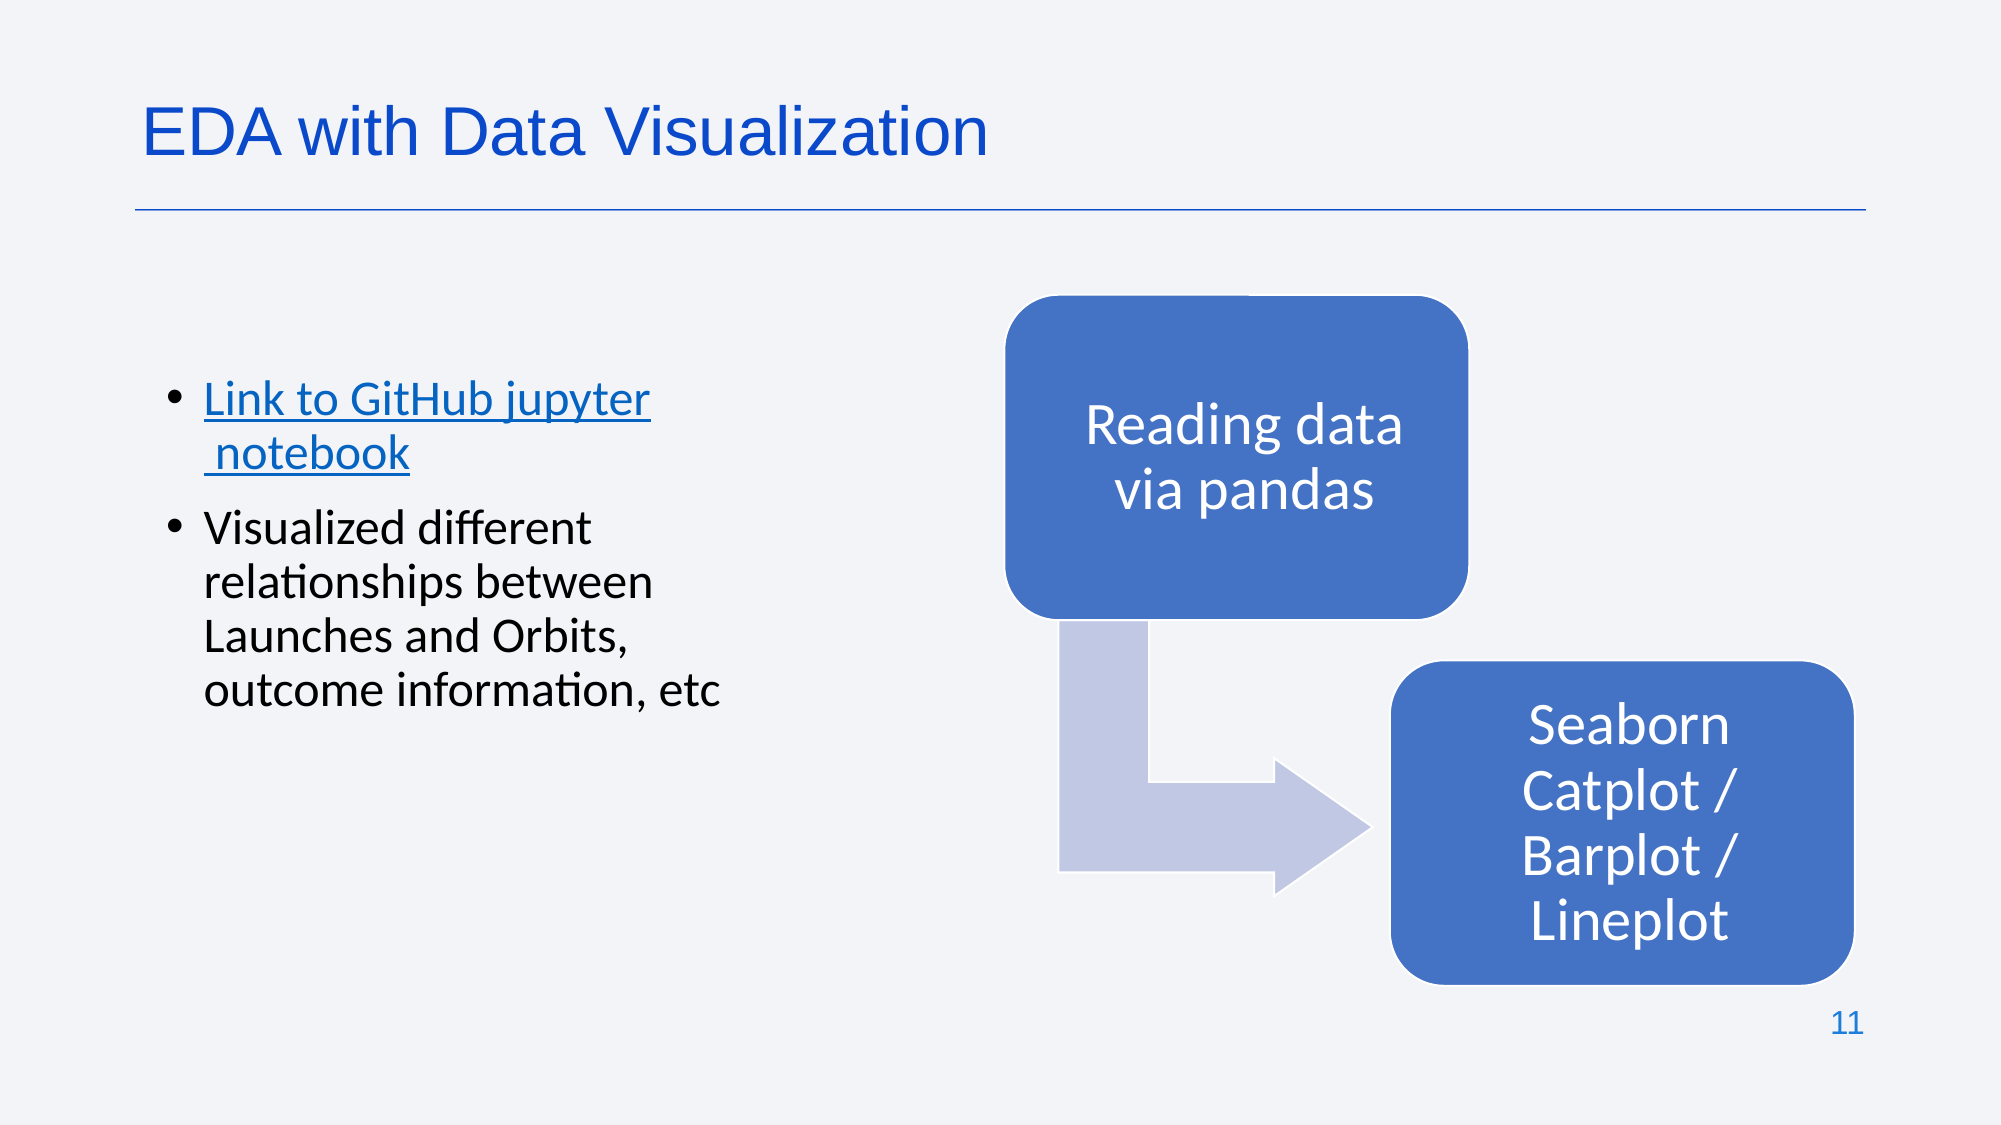

EDA with Data Visualization
Reading data via pandas
Seaborn Catplot / Barplot / Lineplot

Link to GitHub jupyter notebook
Visualized different relationships between Launches and Orbits, outcome information, etc
11